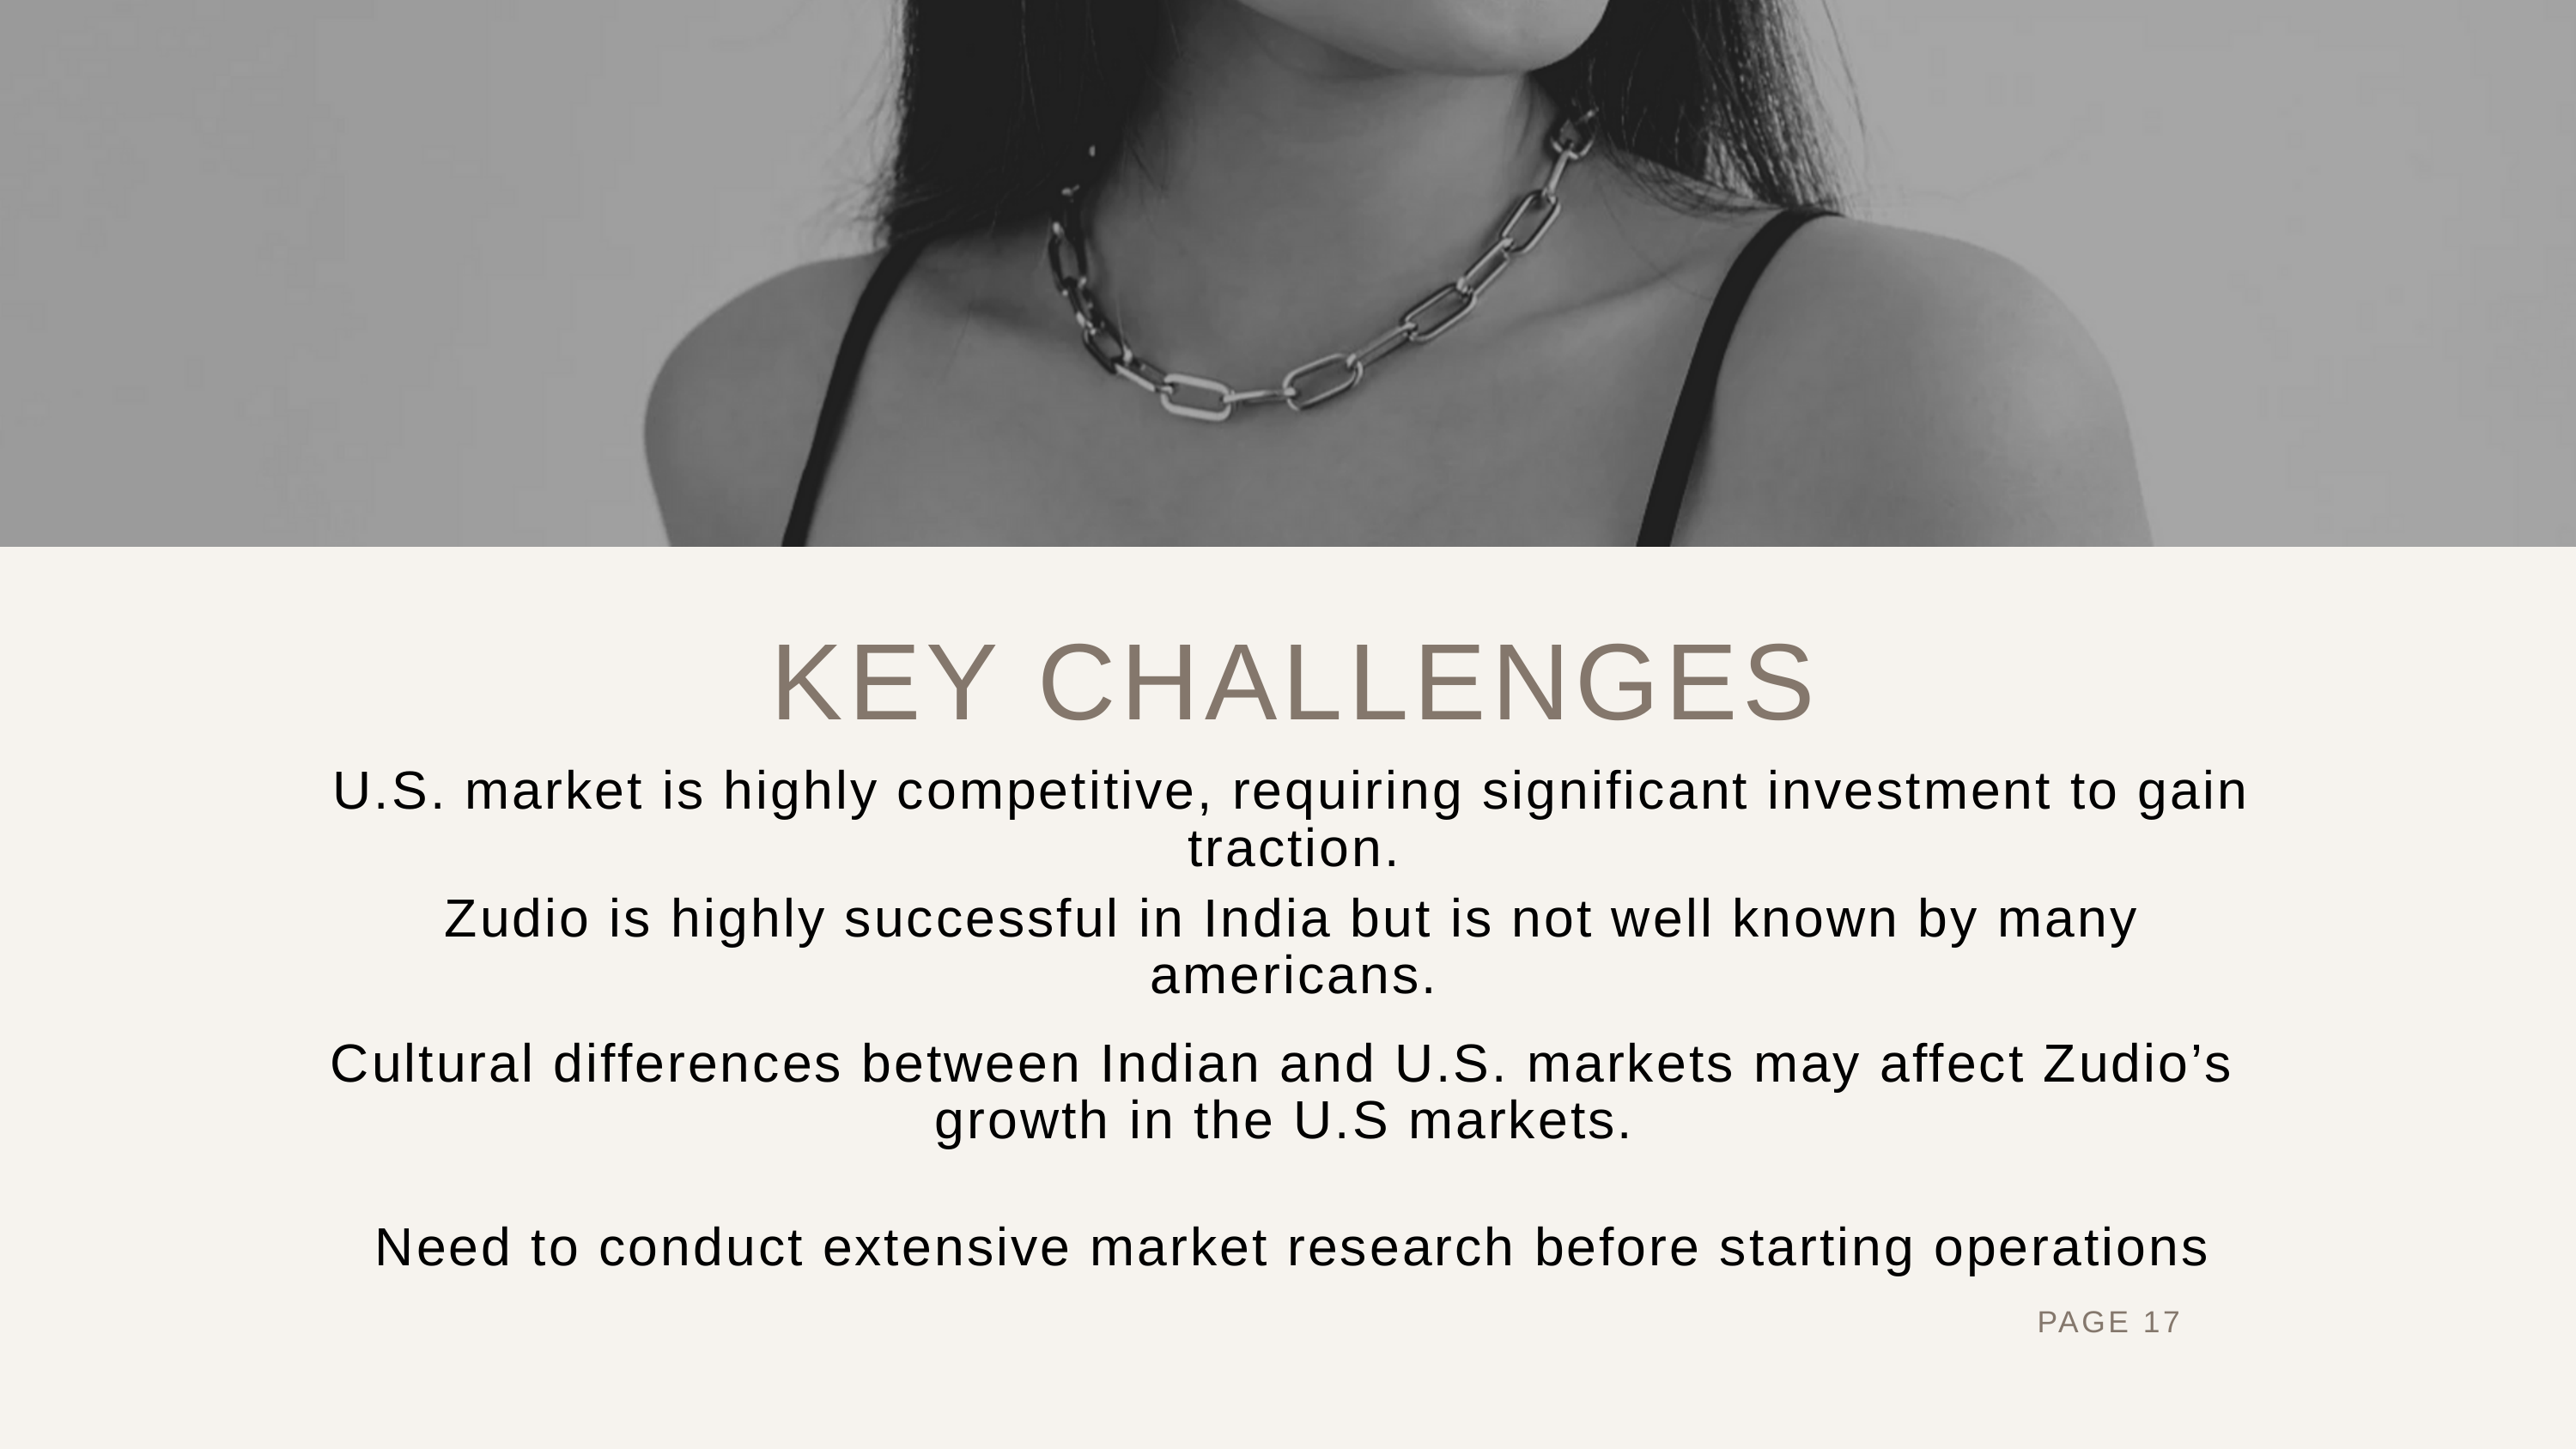

KEY CHALLENGES

U.S. market is highly competitive, requiring significant investment to gain traction.
Zudio is highly successful in India but is not well known by many americans.
Cultural differences between Indian and U.S. markets may affect Zudio’s growth in the U.S markets.
Need to conduct extensive market research before starting operations
PAGE 17